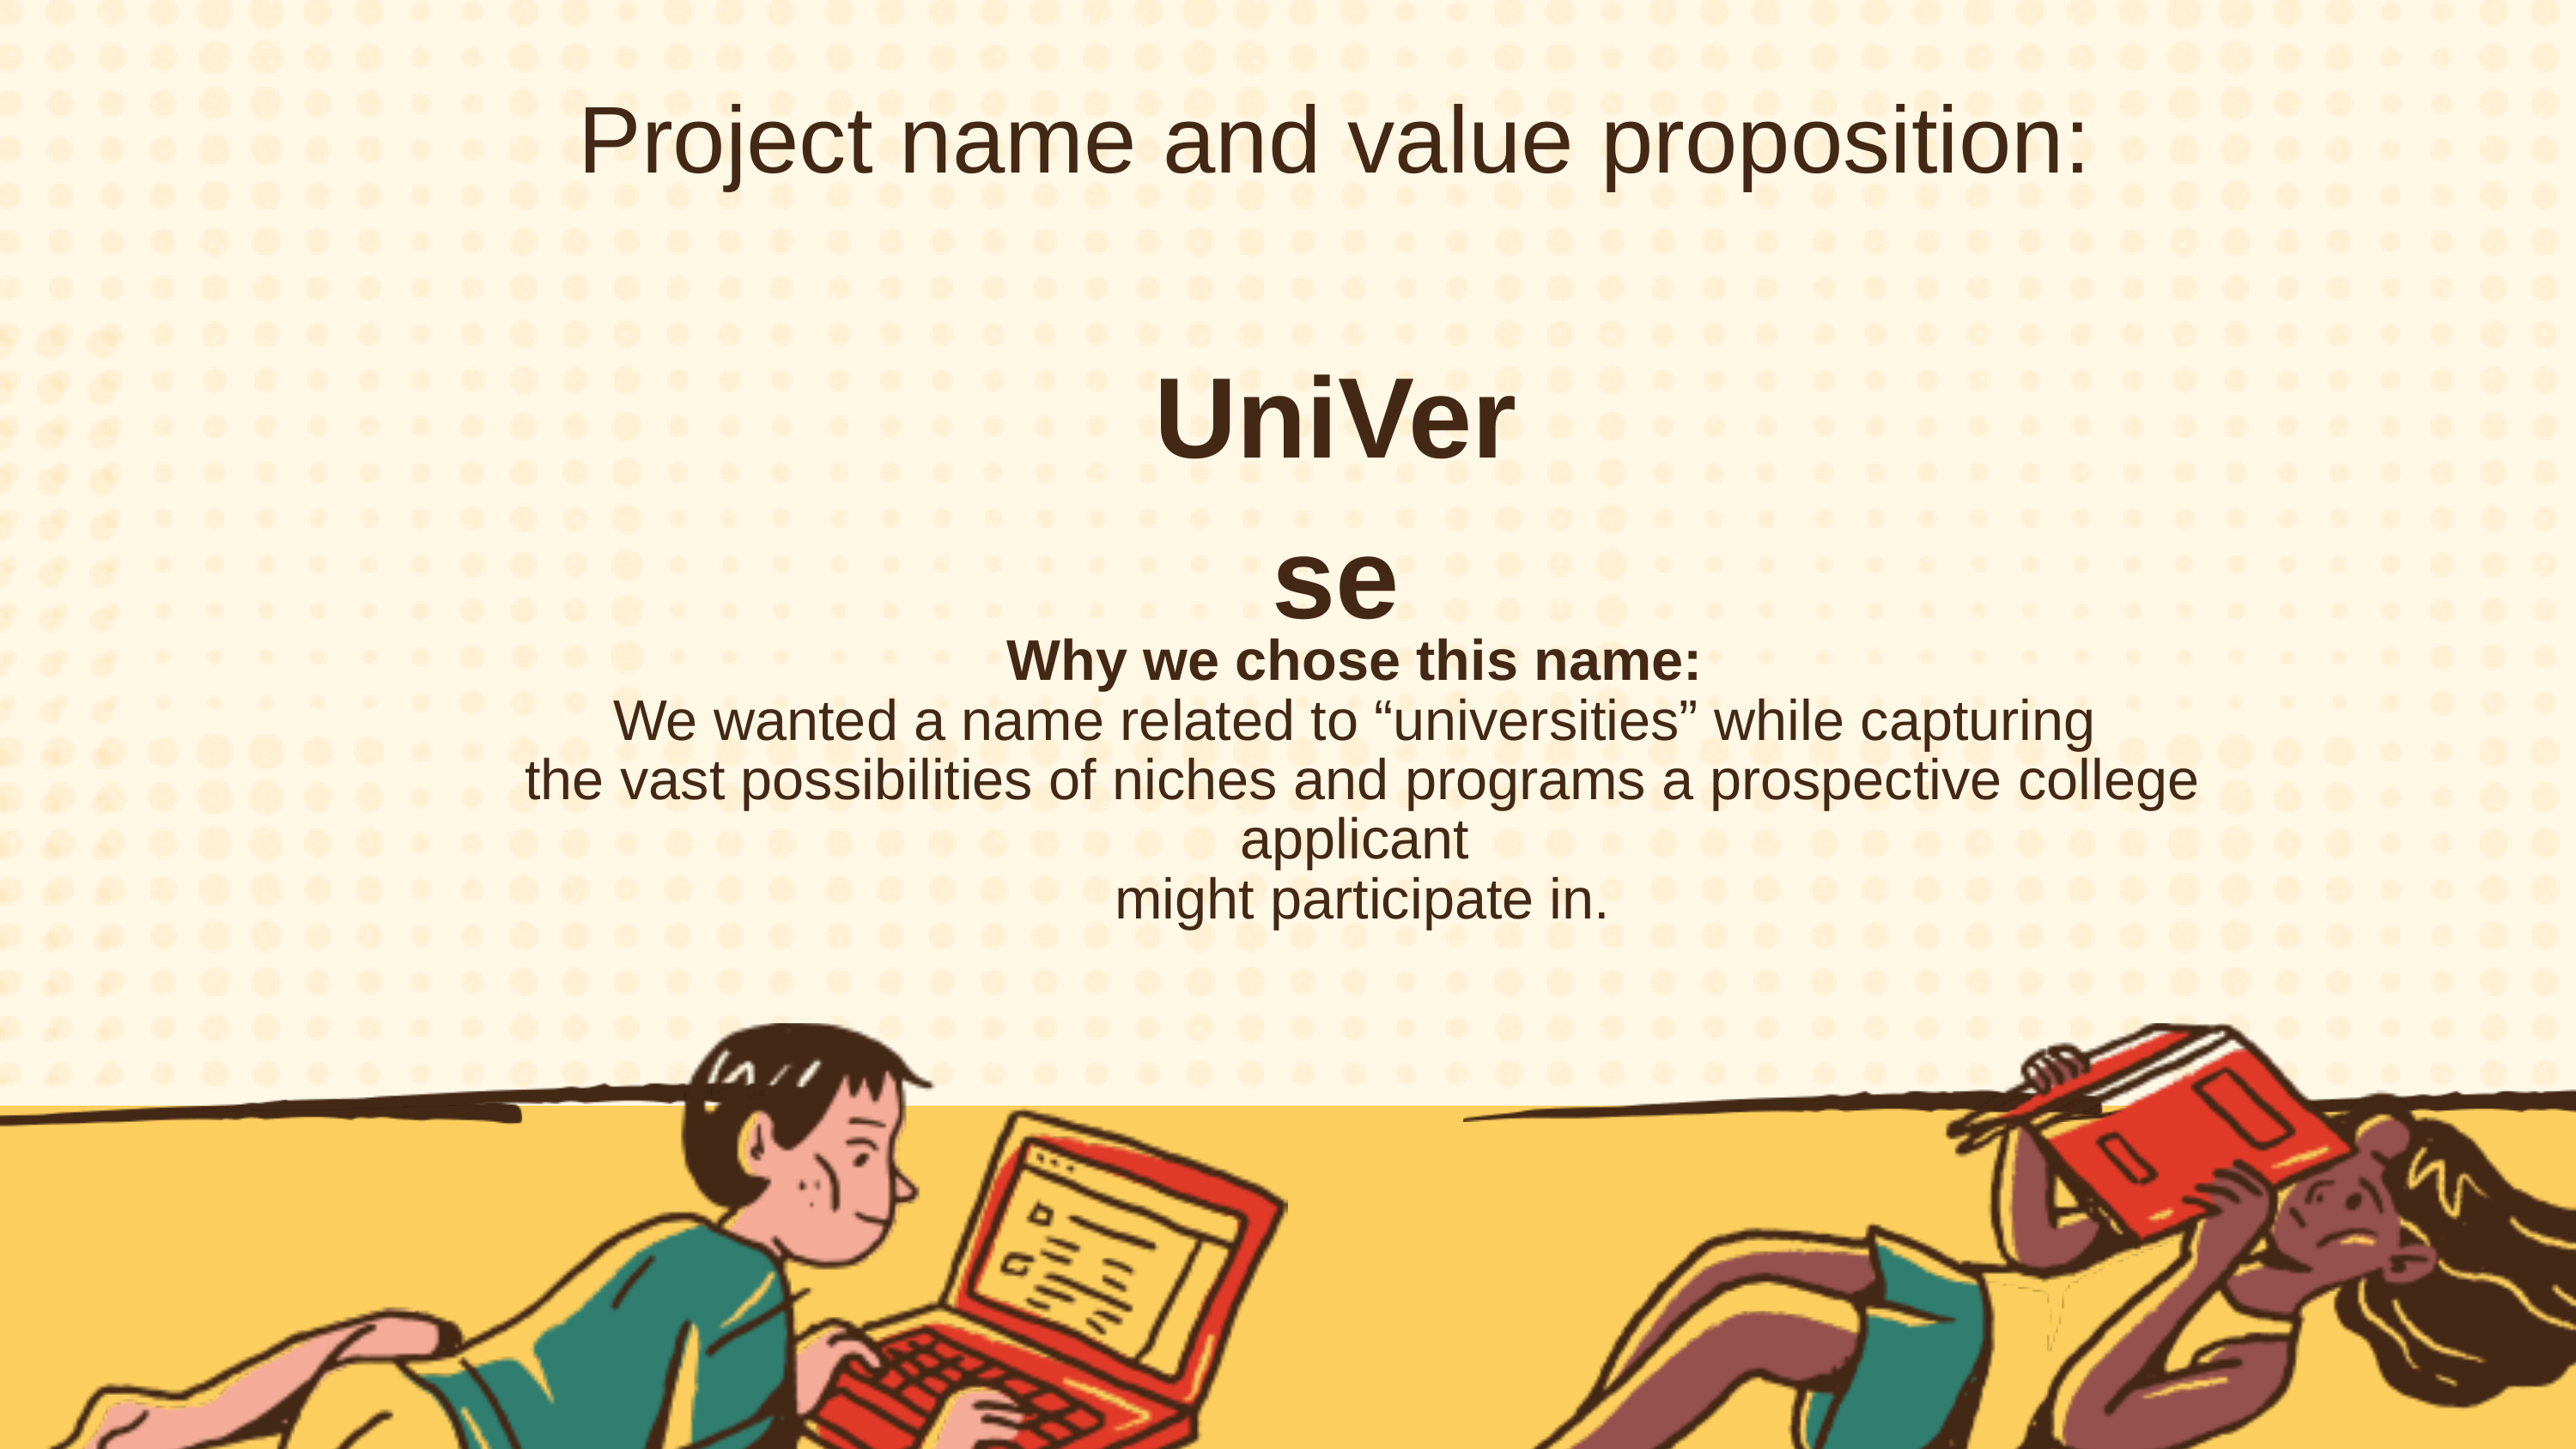

Project name and value proposition:
UniVerse

Why we chose this name:
We wanted a name related to “universities” while capturing
 the vast possibilities of niches and programs a prospective college applicant
 might participate in.